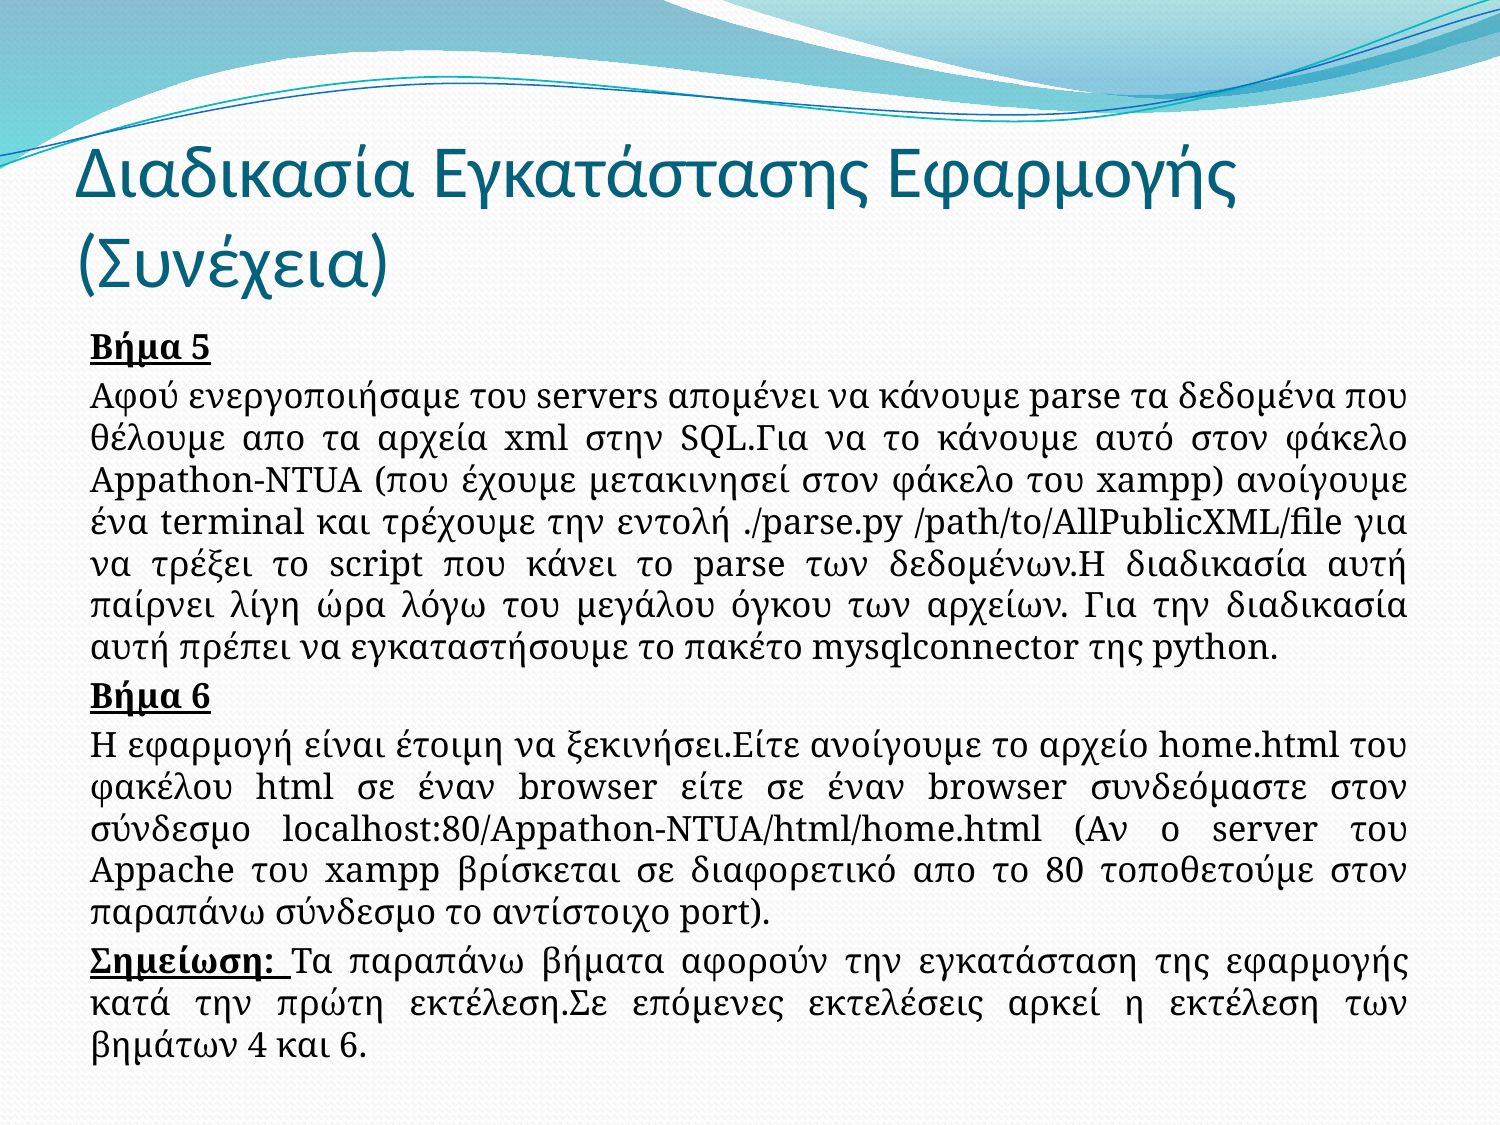

# Διαδικασία Εγκατάστασης Εφαρμογής (Συνέχεια)
Βήμα 5
Αφού ενεργοποιήσαμε του servers απομένει να κάνουμε parse τα δεδομένα που θέλουμε απο τα αρχεία xml στην SQL.Για να το κάνουμε αυτό στον φάκελο Appathon-NTUA (που έχουμε μετακινησεί στον φάκελο του xampp) ανοίγουμε ένα terminal και τρέχουμε την εντολή ./parse.py /path/to/AllPublicXML/file για να τρέξει το script που κάνει το parse των δεδομένων.Η διαδικασία αυτή παίρνει λίγη ώρα λόγω του μεγάλου όγκου των αρχείων. Για την διαδικασία αυτή πρέπει να εγκαταστήσουμε το πακέτο mysqlconnector της python.
Βήμα 6
Η εφαρμογή είναι έτοιμη να ξεκινήσει.Είτε ανοίγουμε το αρχείο home.html του φακέλου html σε έναν browser είτε σε έναν browser συνδεόμαστε στον σύνδεσμο localhost:80/Appathon-NTUA/html/home.html (Αν ο server του Appache του xampp βρίσκεται σε διαφορετικό απο το 80 τοποθετούμε στον παραπάνω σύνδεσμο το αντίστοιχο port).
Σημείωση: Τα παραπάνω βήματα αφορούν την εγκατάσταση της εφαρμογής κατά την πρώτη εκτέλεση.Σε επόμενες εκτελέσεις αρκεί η εκτέλεση των βημάτων 4 και 6.